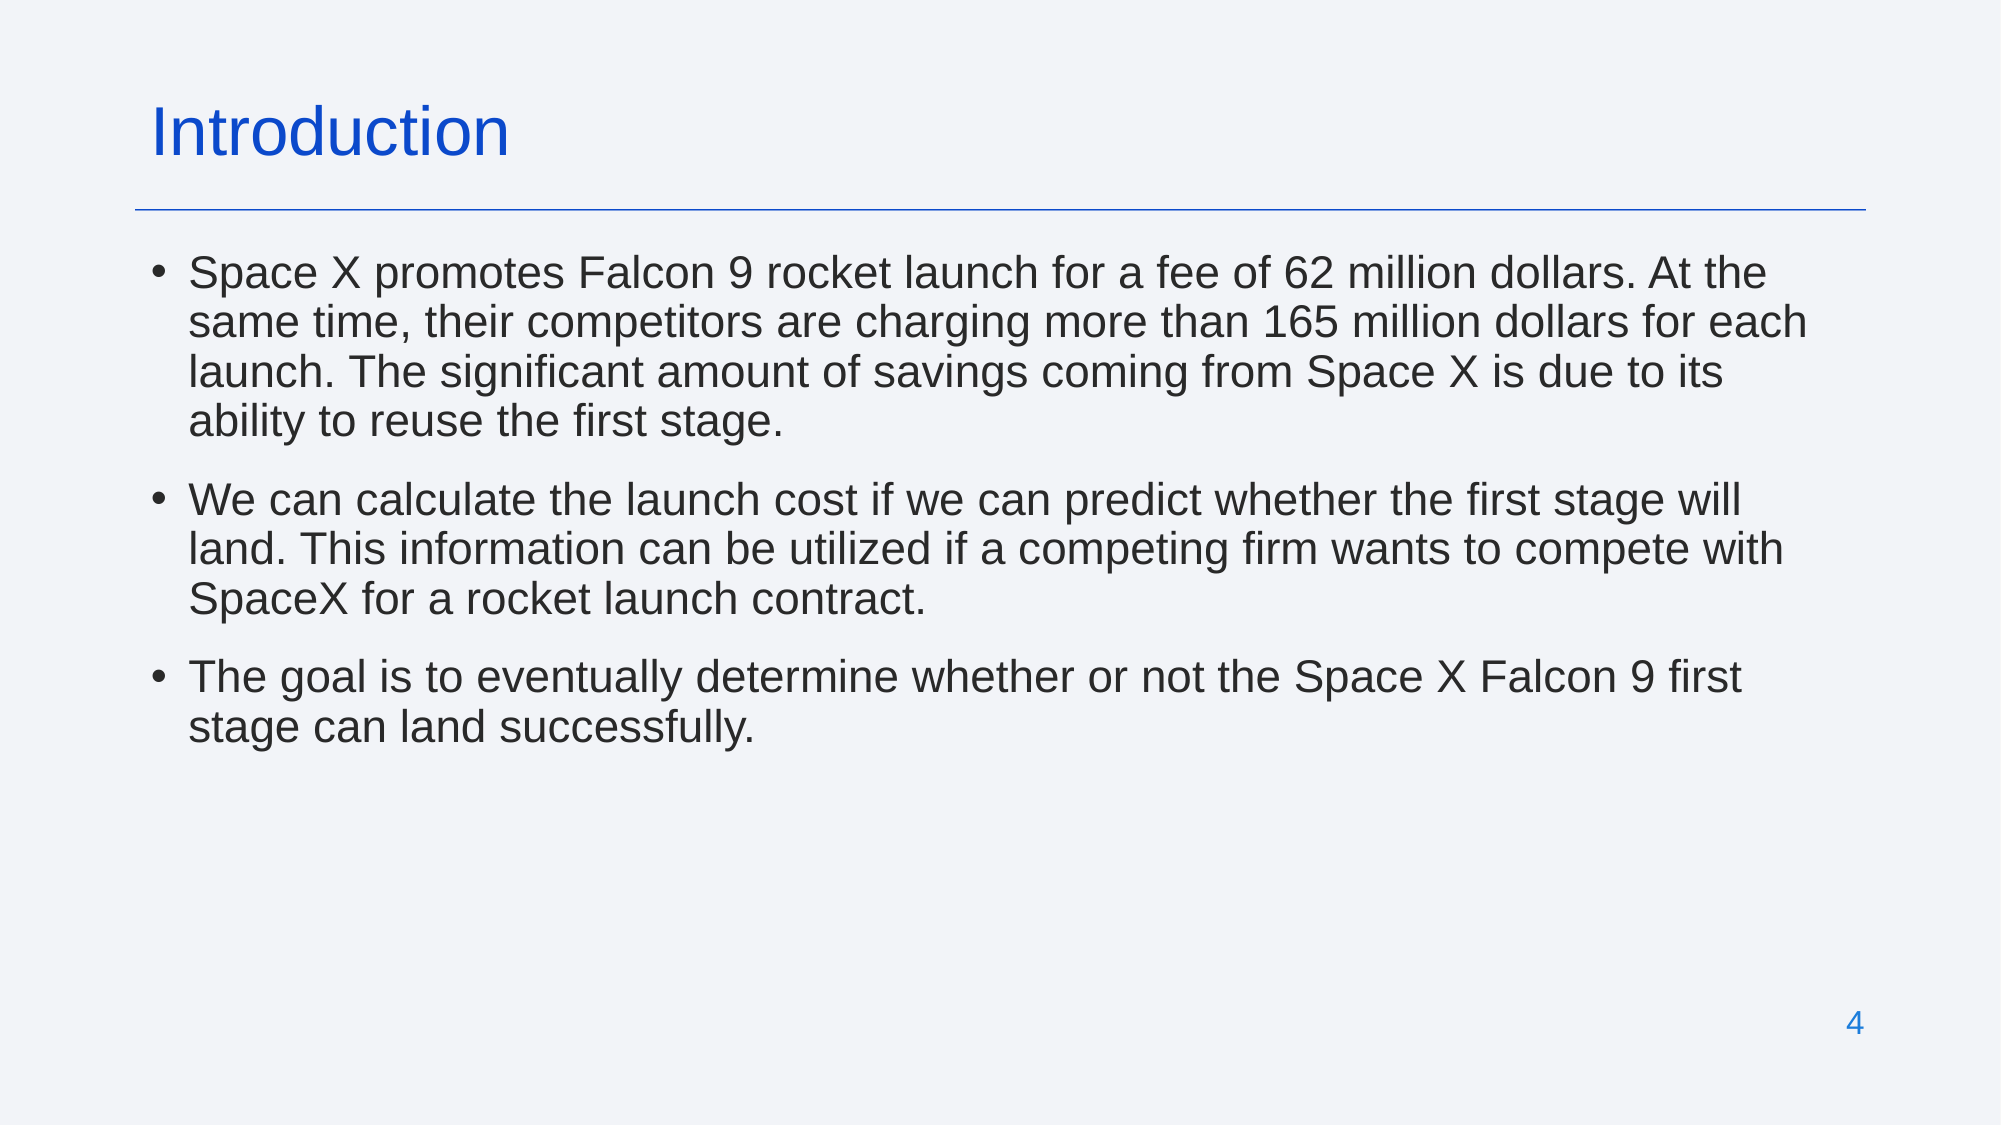

Introduction
Space X promotes Falcon 9 rocket launch for a fee of 62 million dollars. At the same time, their competitors are charging more than 165 million dollars for each launch. The significant amount of savings coming from Space X is due to its ability to reuse the first stage.
We can calculate the launch cost if we can predict whether the first stage will land. This information can be utilized if a competing firm wants to compete with SpaceX for a rocket launch contract.
The goal is to eventually determine whether or not the Space X Falcon 9 first stage can land successfully.
4